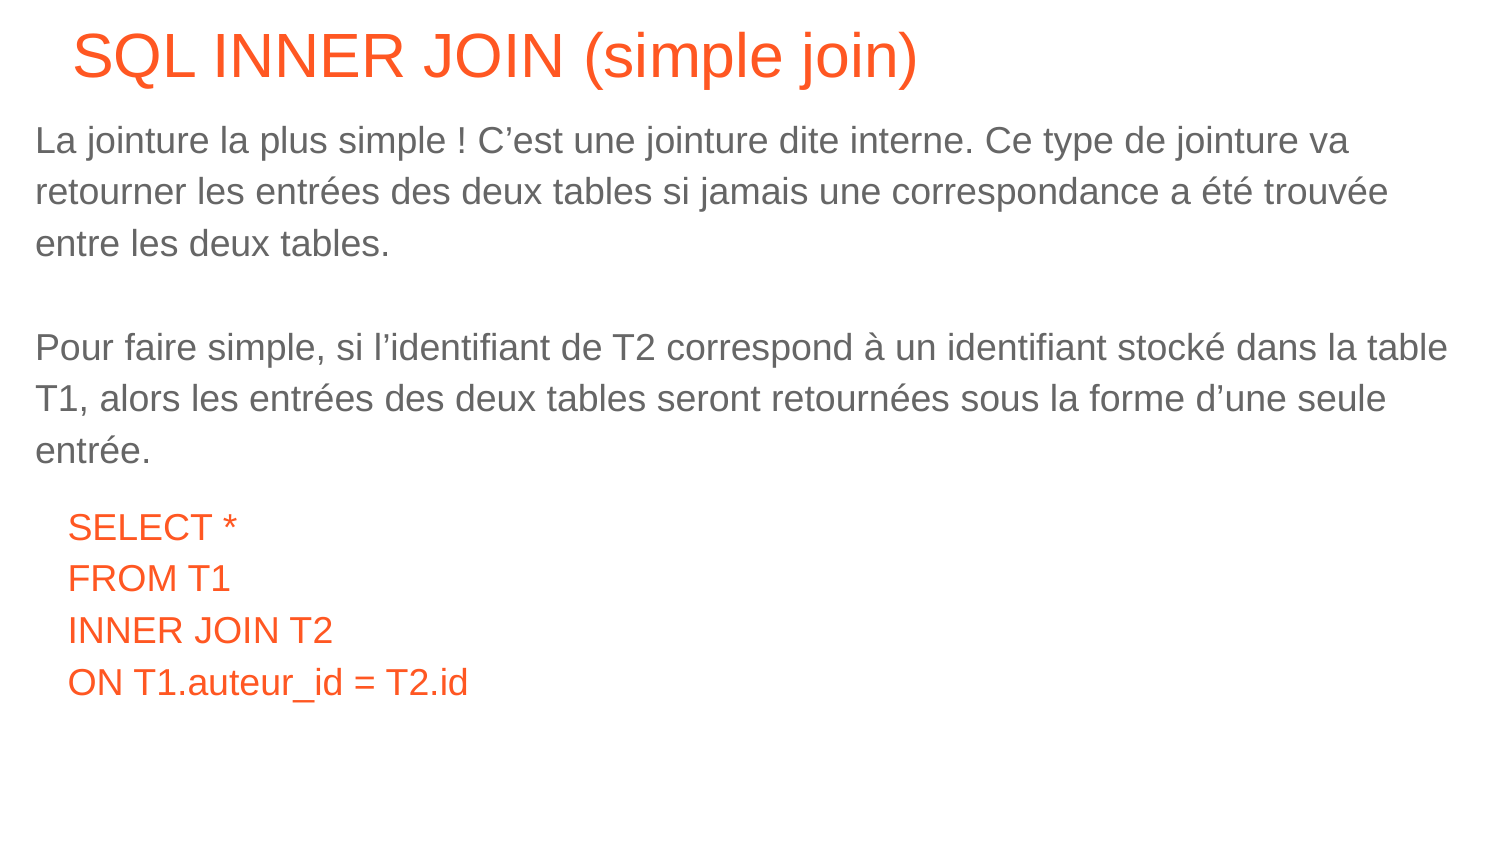

# SQL INNER JOIN (simple join)
La jointure la plus simple ! C’est une jointure dite interne. Ce type de jointure va retourner les entrées des deux tables si jamais une correspondance a été trouvée entre les deux tables.
Pour faire simple, si l’identifiant de T2 correspond à un identifiant stocké dans la table T1, alors les entrées des deux tables seront retournées sous la forme d’une seule entrée.

SELECT *
FROM T1
INNER JOIN T2
ON T1.auteur_id = T2.id